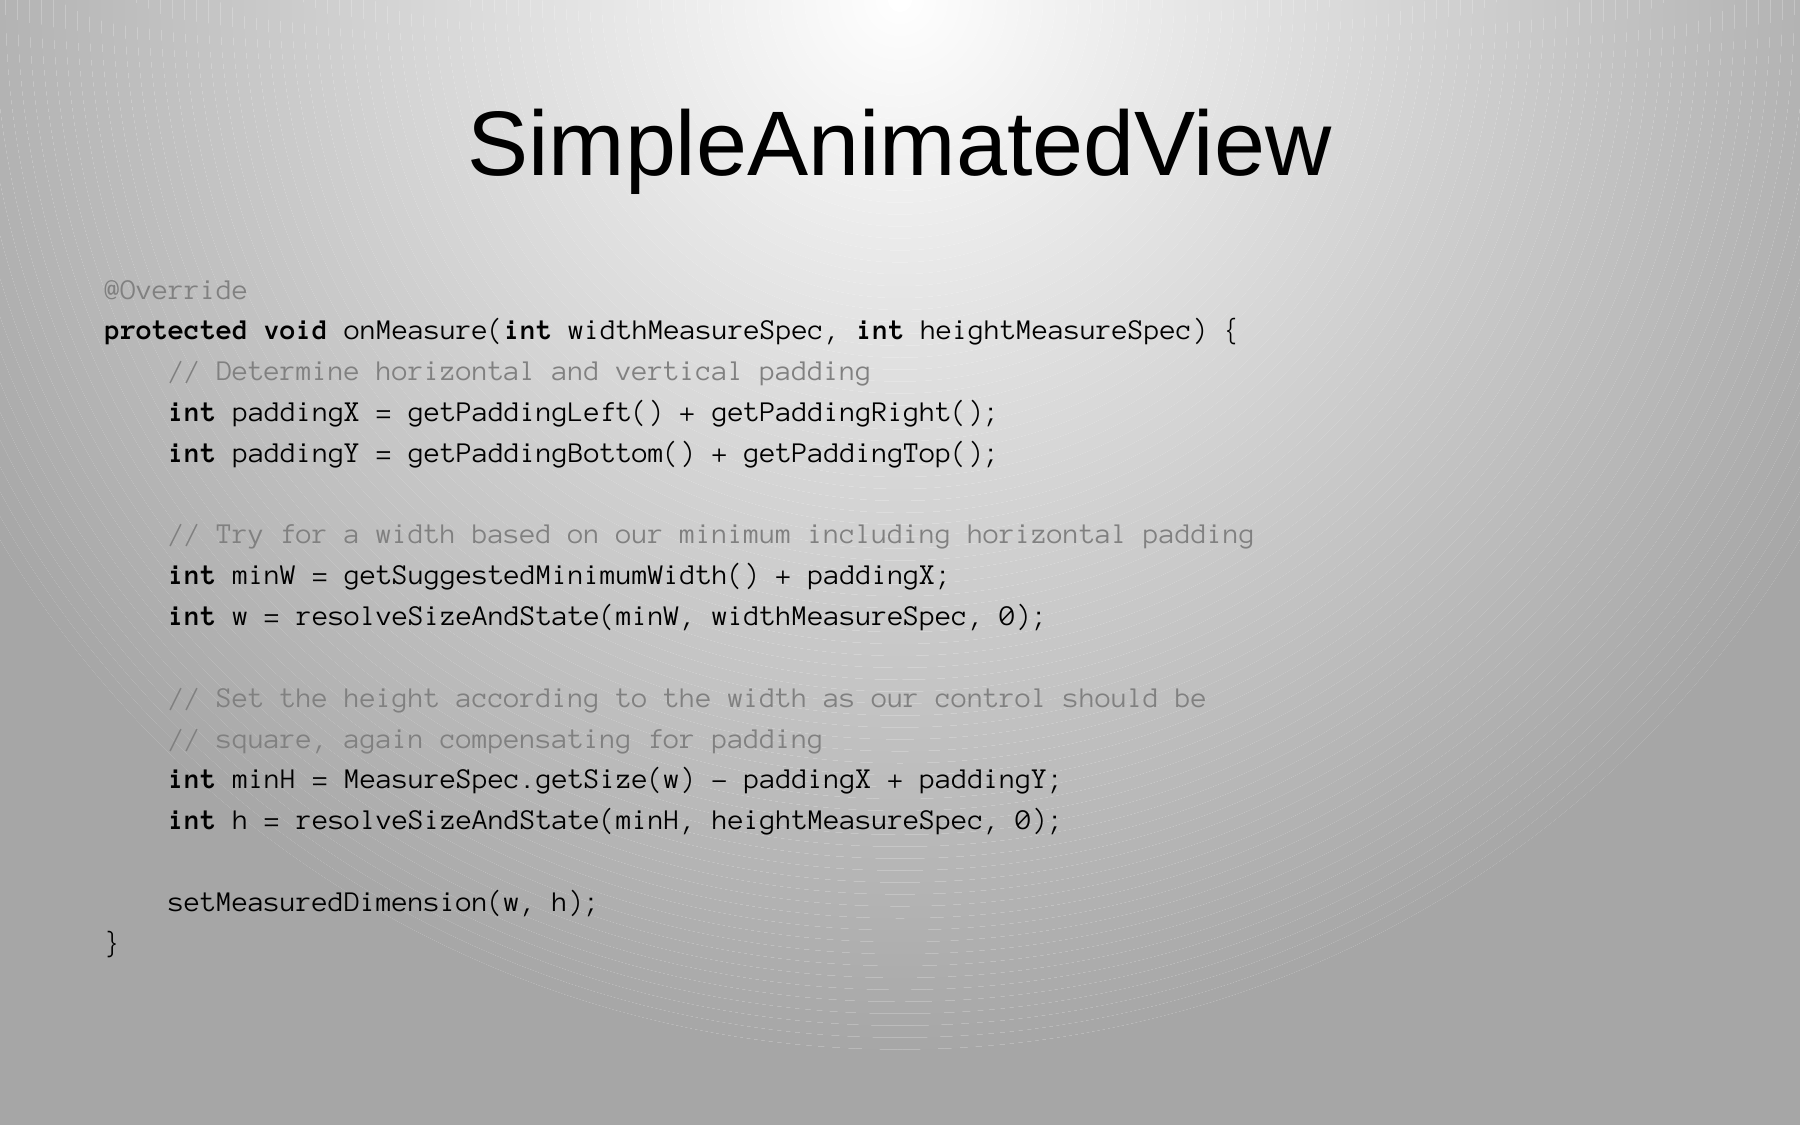

# SimpleAnimatedView
@Override
protected void onMeasure(int widthMeasureSpec, int heightMeasureSpec) {
    // Determine horizontal and vertical padding
    int paddingX = getPaddingLeft() + getPaddingRight();
    int paddingY = getPaddingBottom() + getPaddingTop();

    // Try for a width based on our minimum including horizontal padding
    int minW = getSuggestedMinimumWidth() + paddingX;
    int w = resolveSizeAndState(minW, widthMeasureSpec, 0);

    // Set the height according to the width as our control should be
    // square, again compensating for padding
    int minH = MeasureSpec.getSize(w) - paddingX + paddingY;
    int h = resolveSizeAndState(minH, heightMeasureSpec, 0);

    setMeasuredDimension(w, h);
}